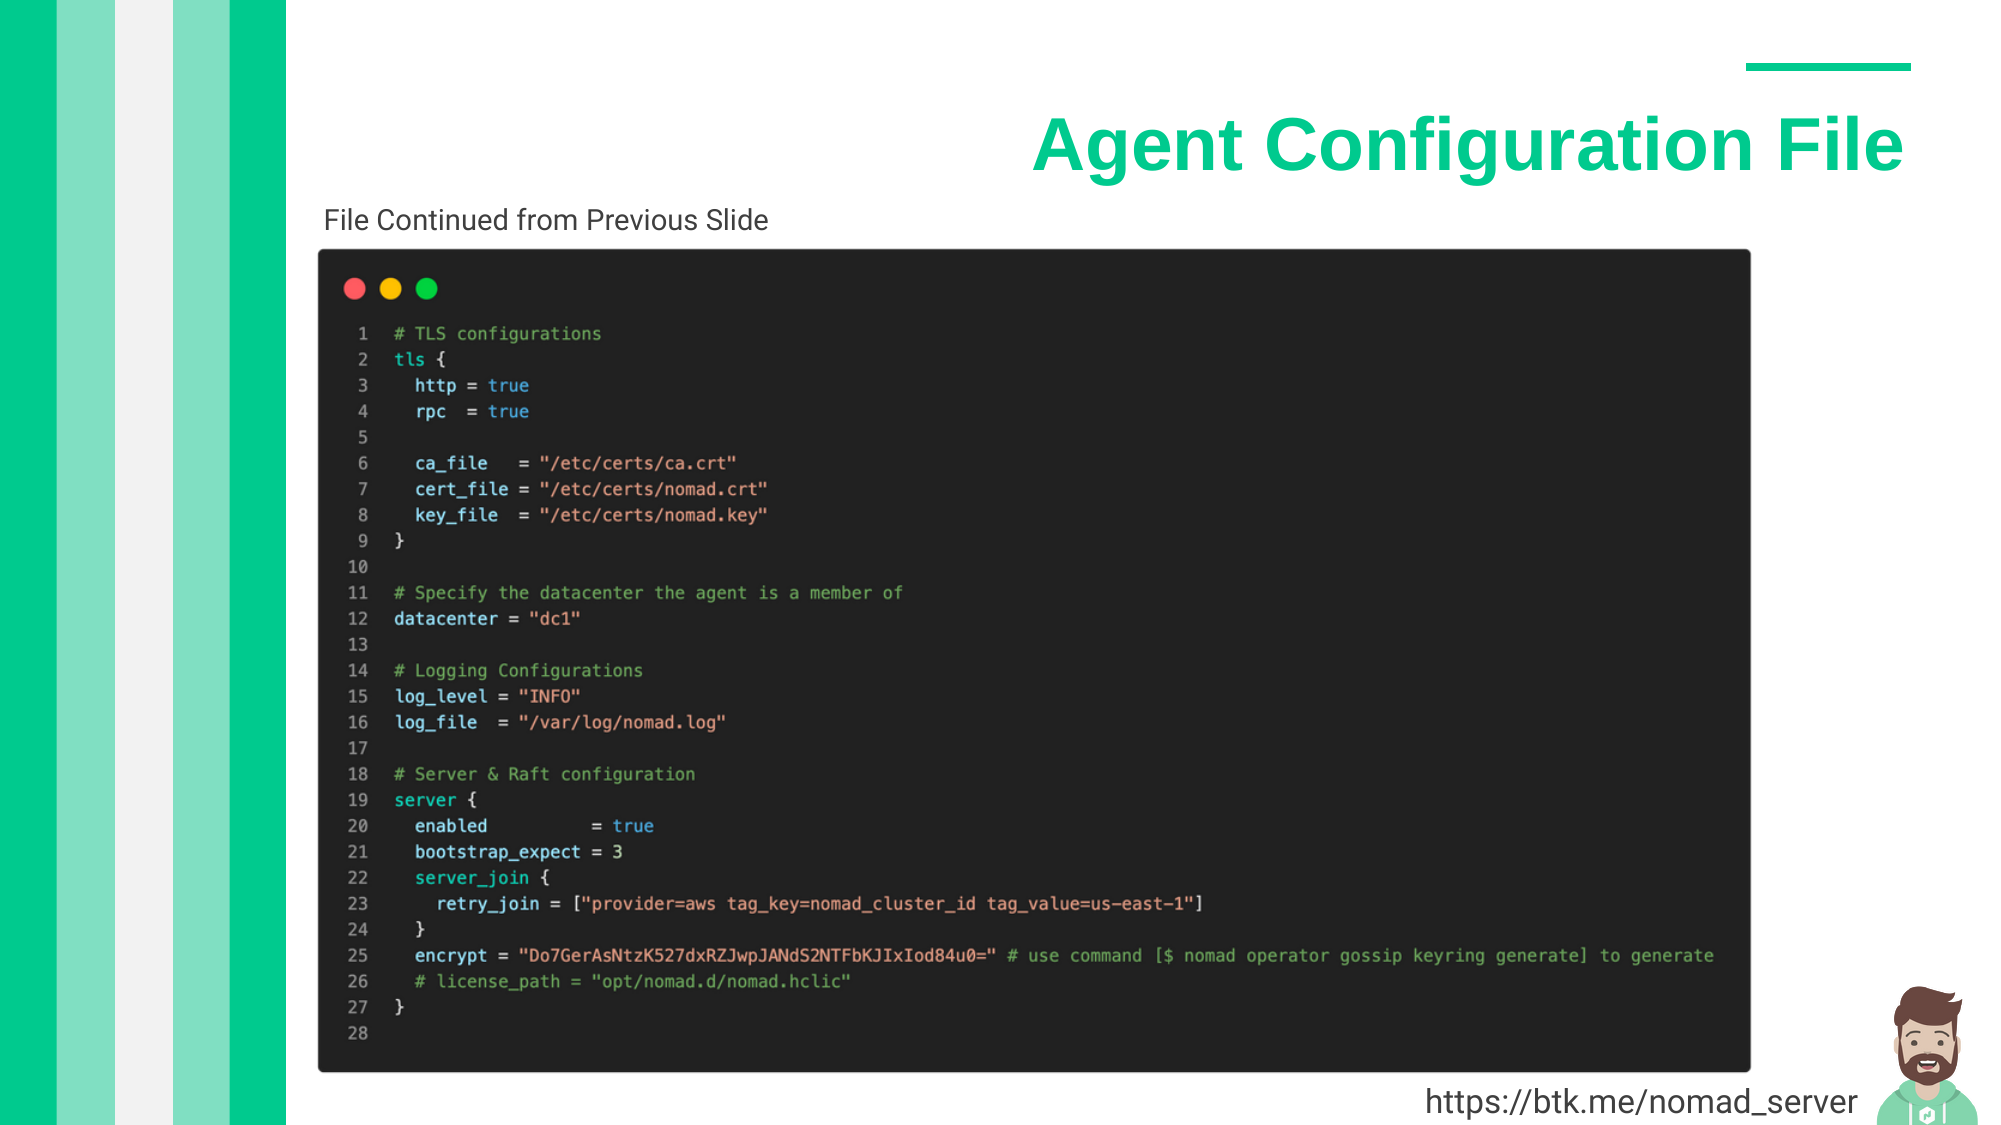

Agent Configuration File

File Continued from Previous Slide

https://btk.me/nomad_server